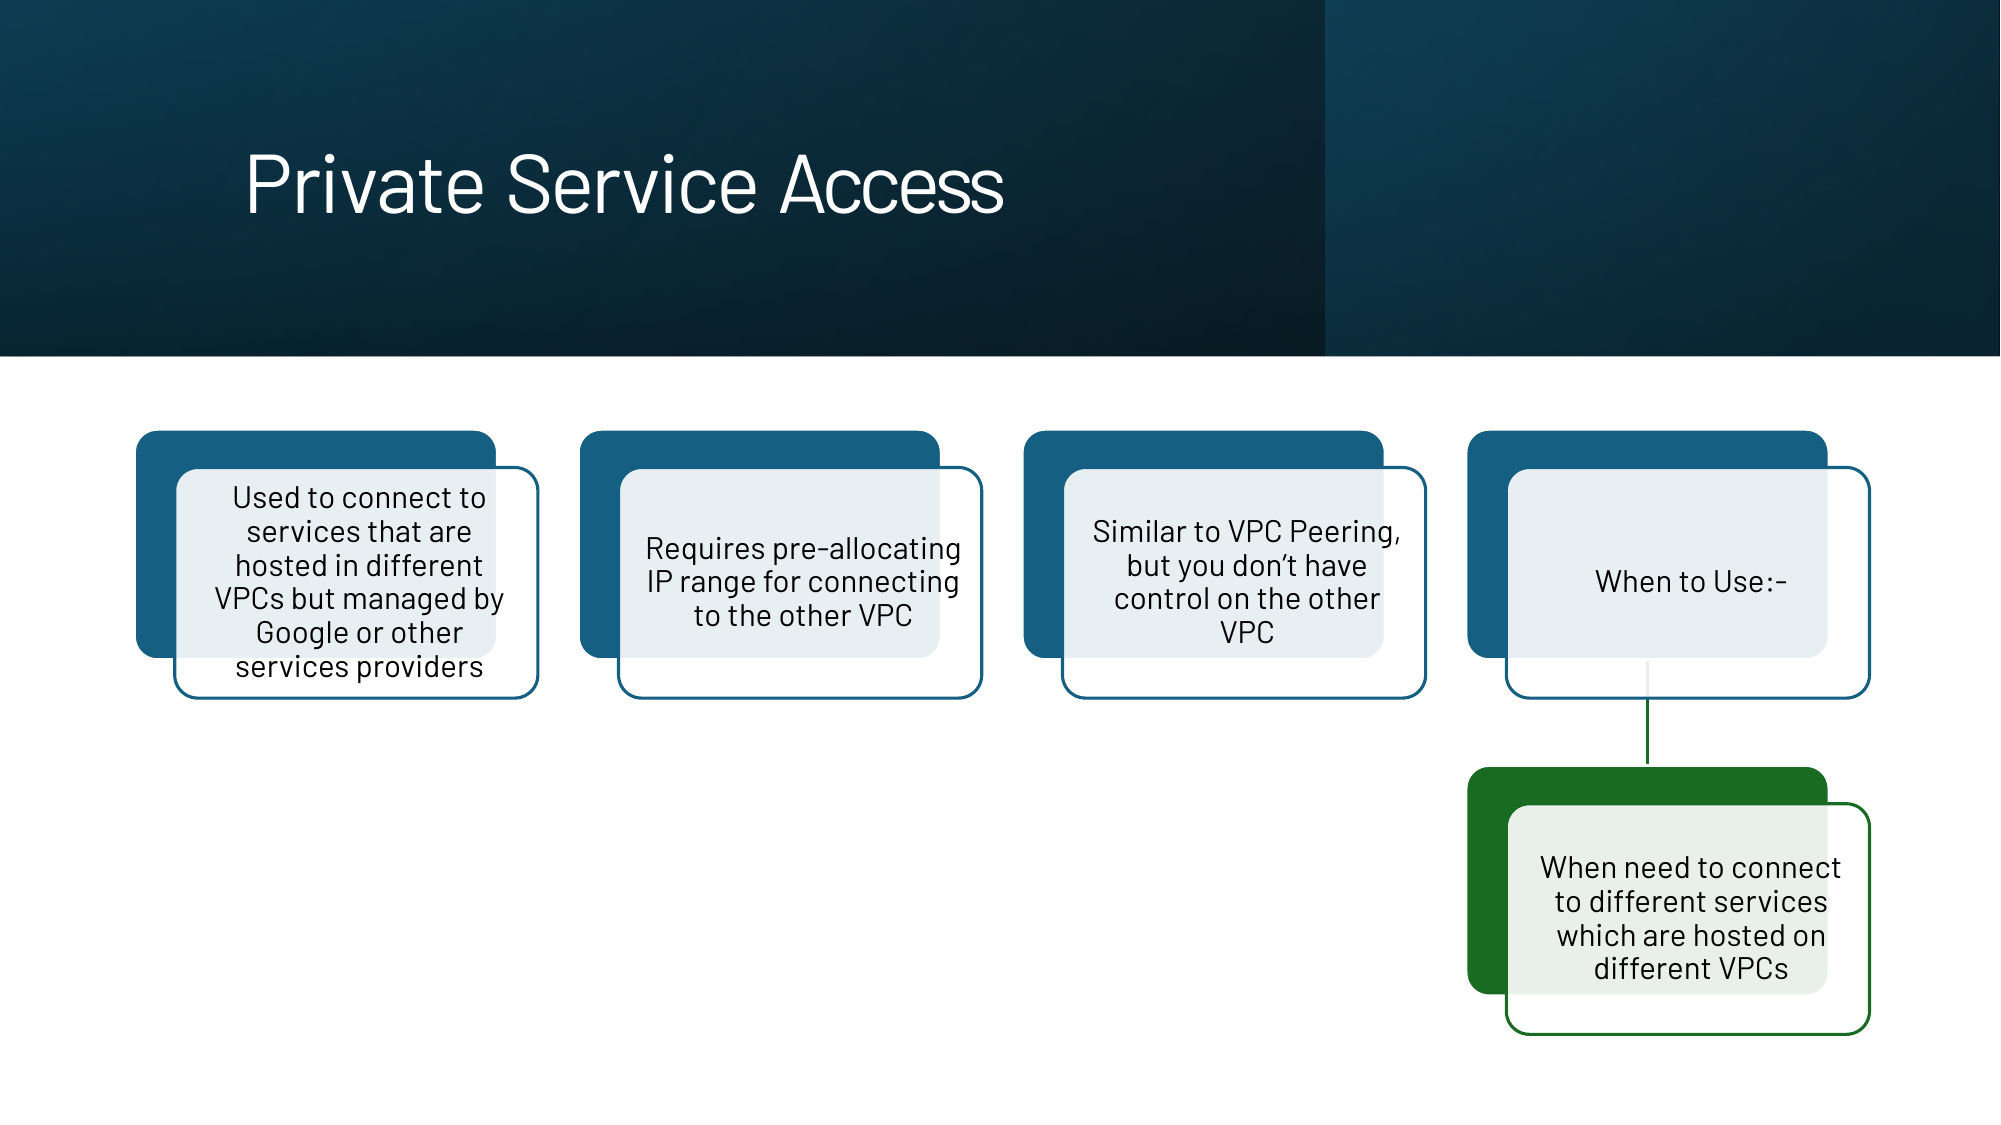

# Private Service Access
Used to connect to services that are hosted in different VPCs but managed by Google or other services providers
Requires pre-allocating IP range for connecting to the other VPC
Similar to VPC Peering, but you don’t have control on the other VPC
When to Use:-
When need to connect to different services which are hosted on different VPCs